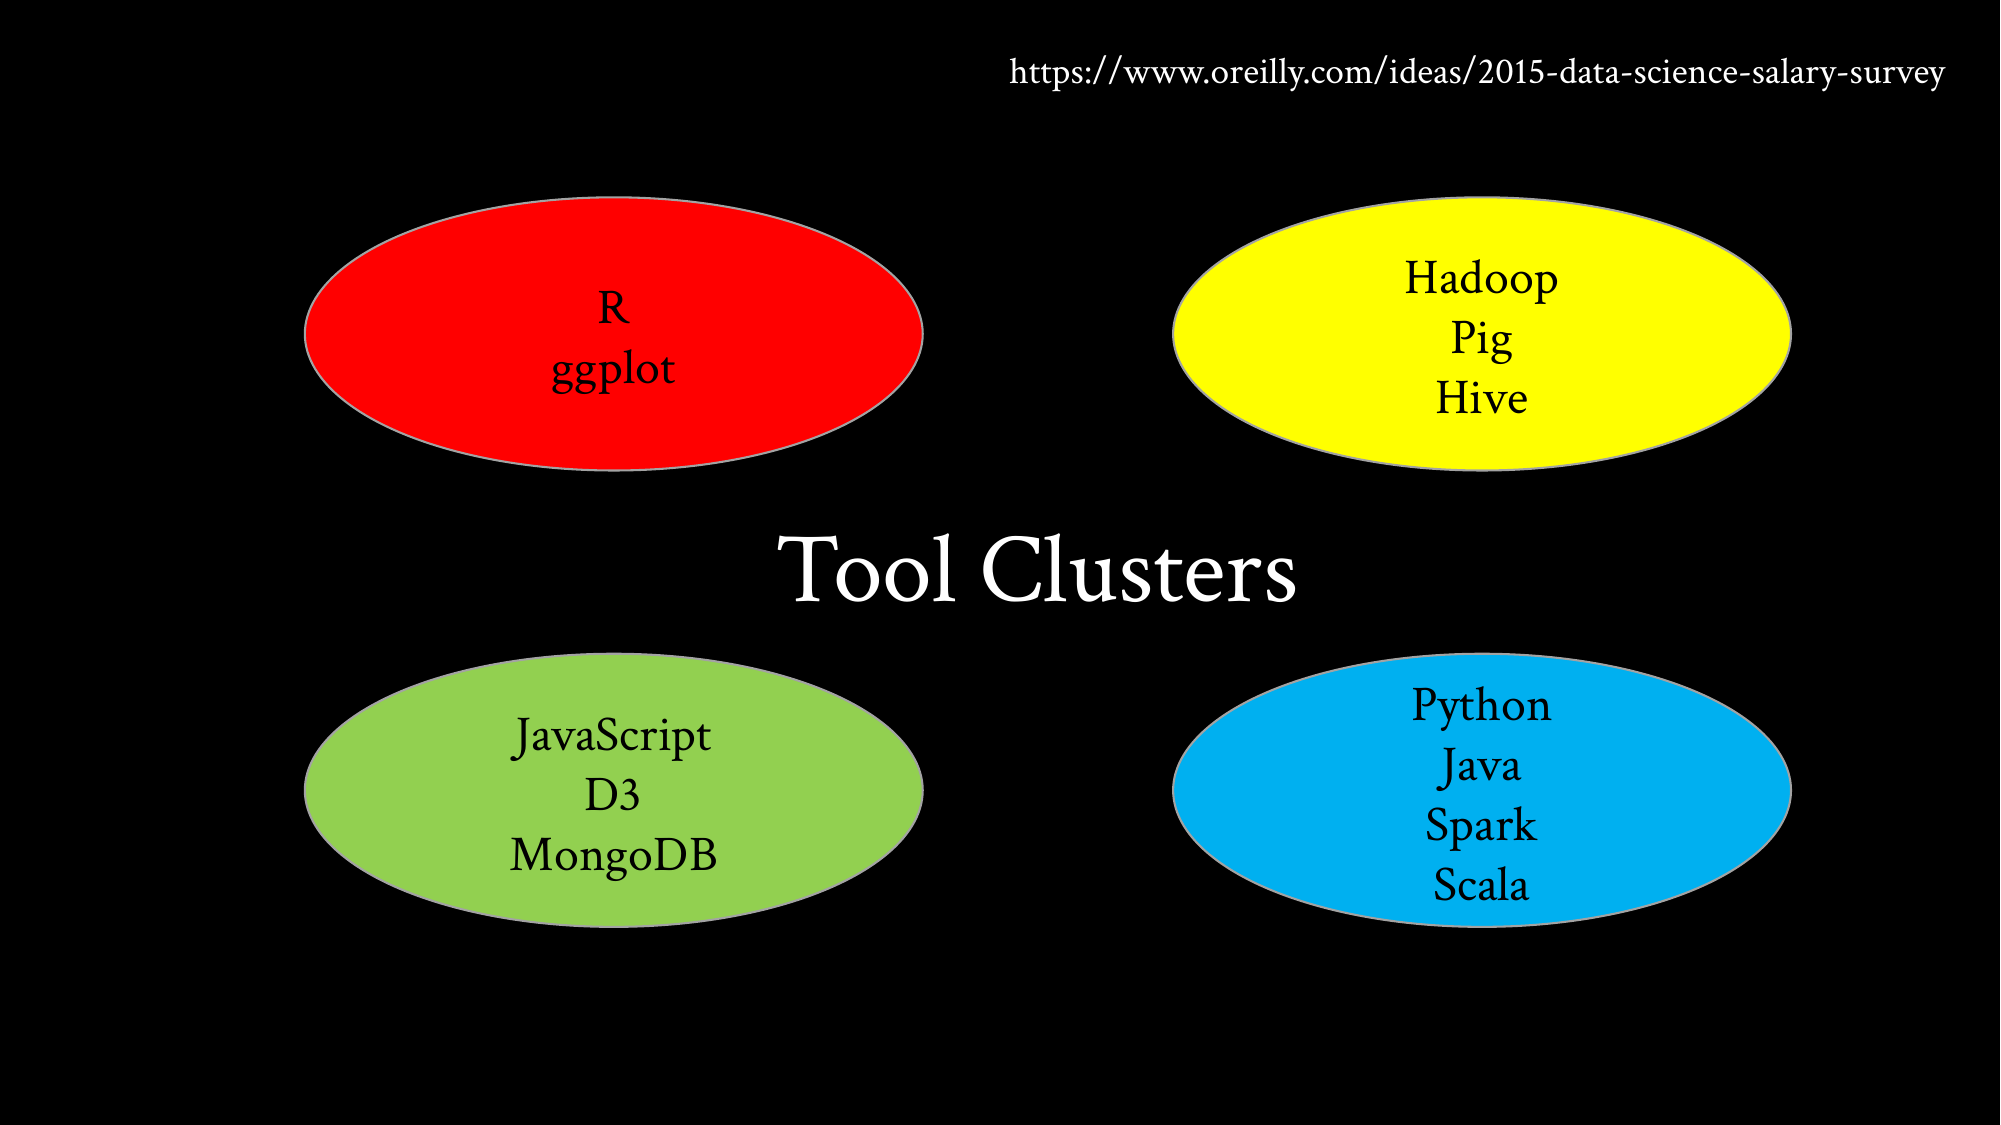

https://www.oreilly.com/ideas/2015-data-science-salary-survey
R
ggplot
Hadoop
Pig
Hive
Tool Clusters
JavaScript
D3
MongoDB
Python
Java
Spark
Scala